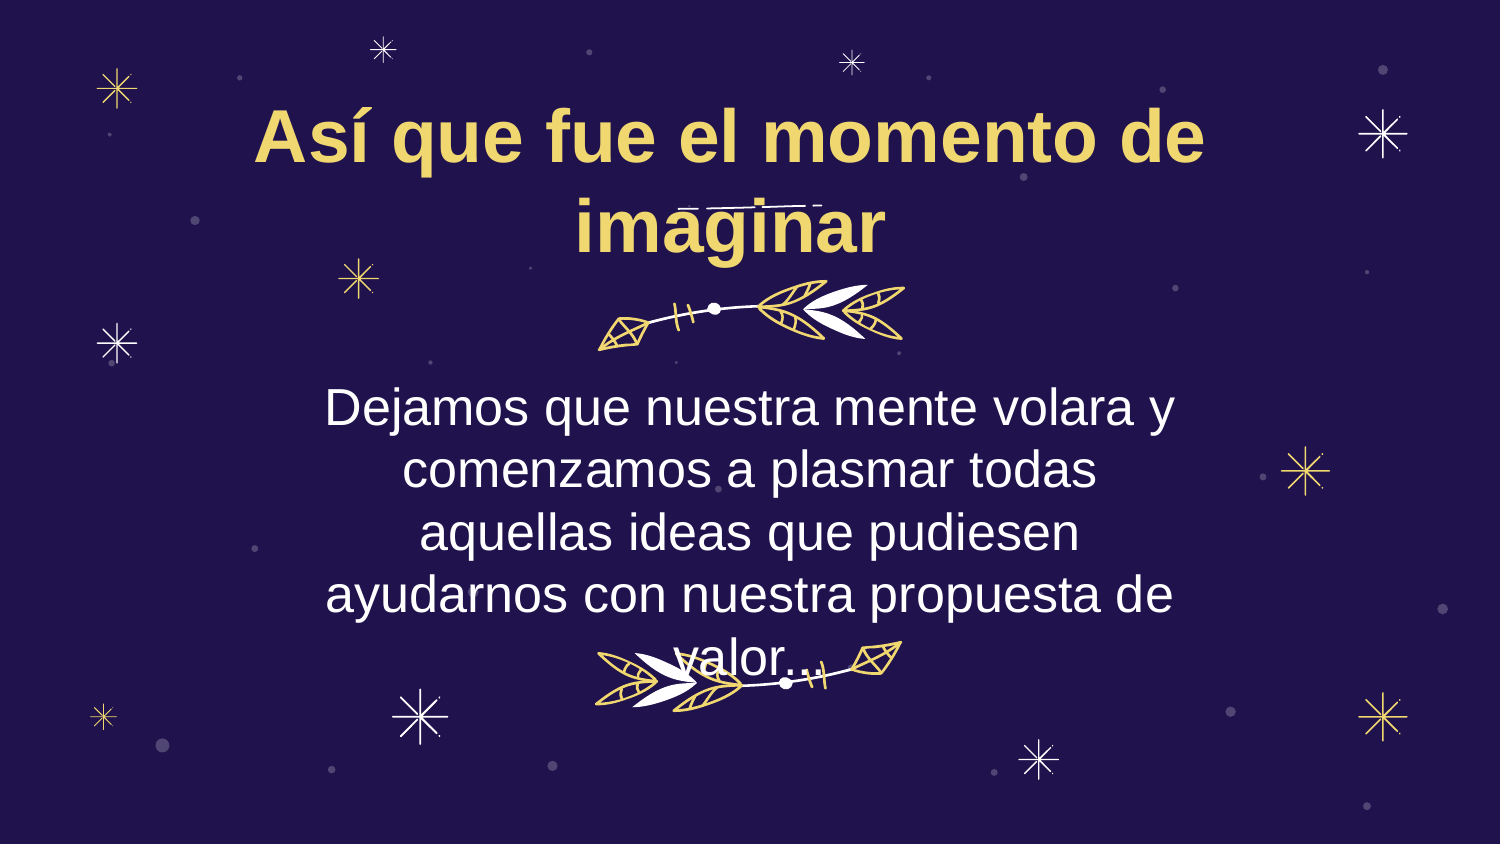

# Así que fue el momento de imaginar

Dejamos que nuestra mente volara y comenzamos a plasmar todas aquellas ideas que pudiesen ayudarnos con nuestra propuesta de valor...